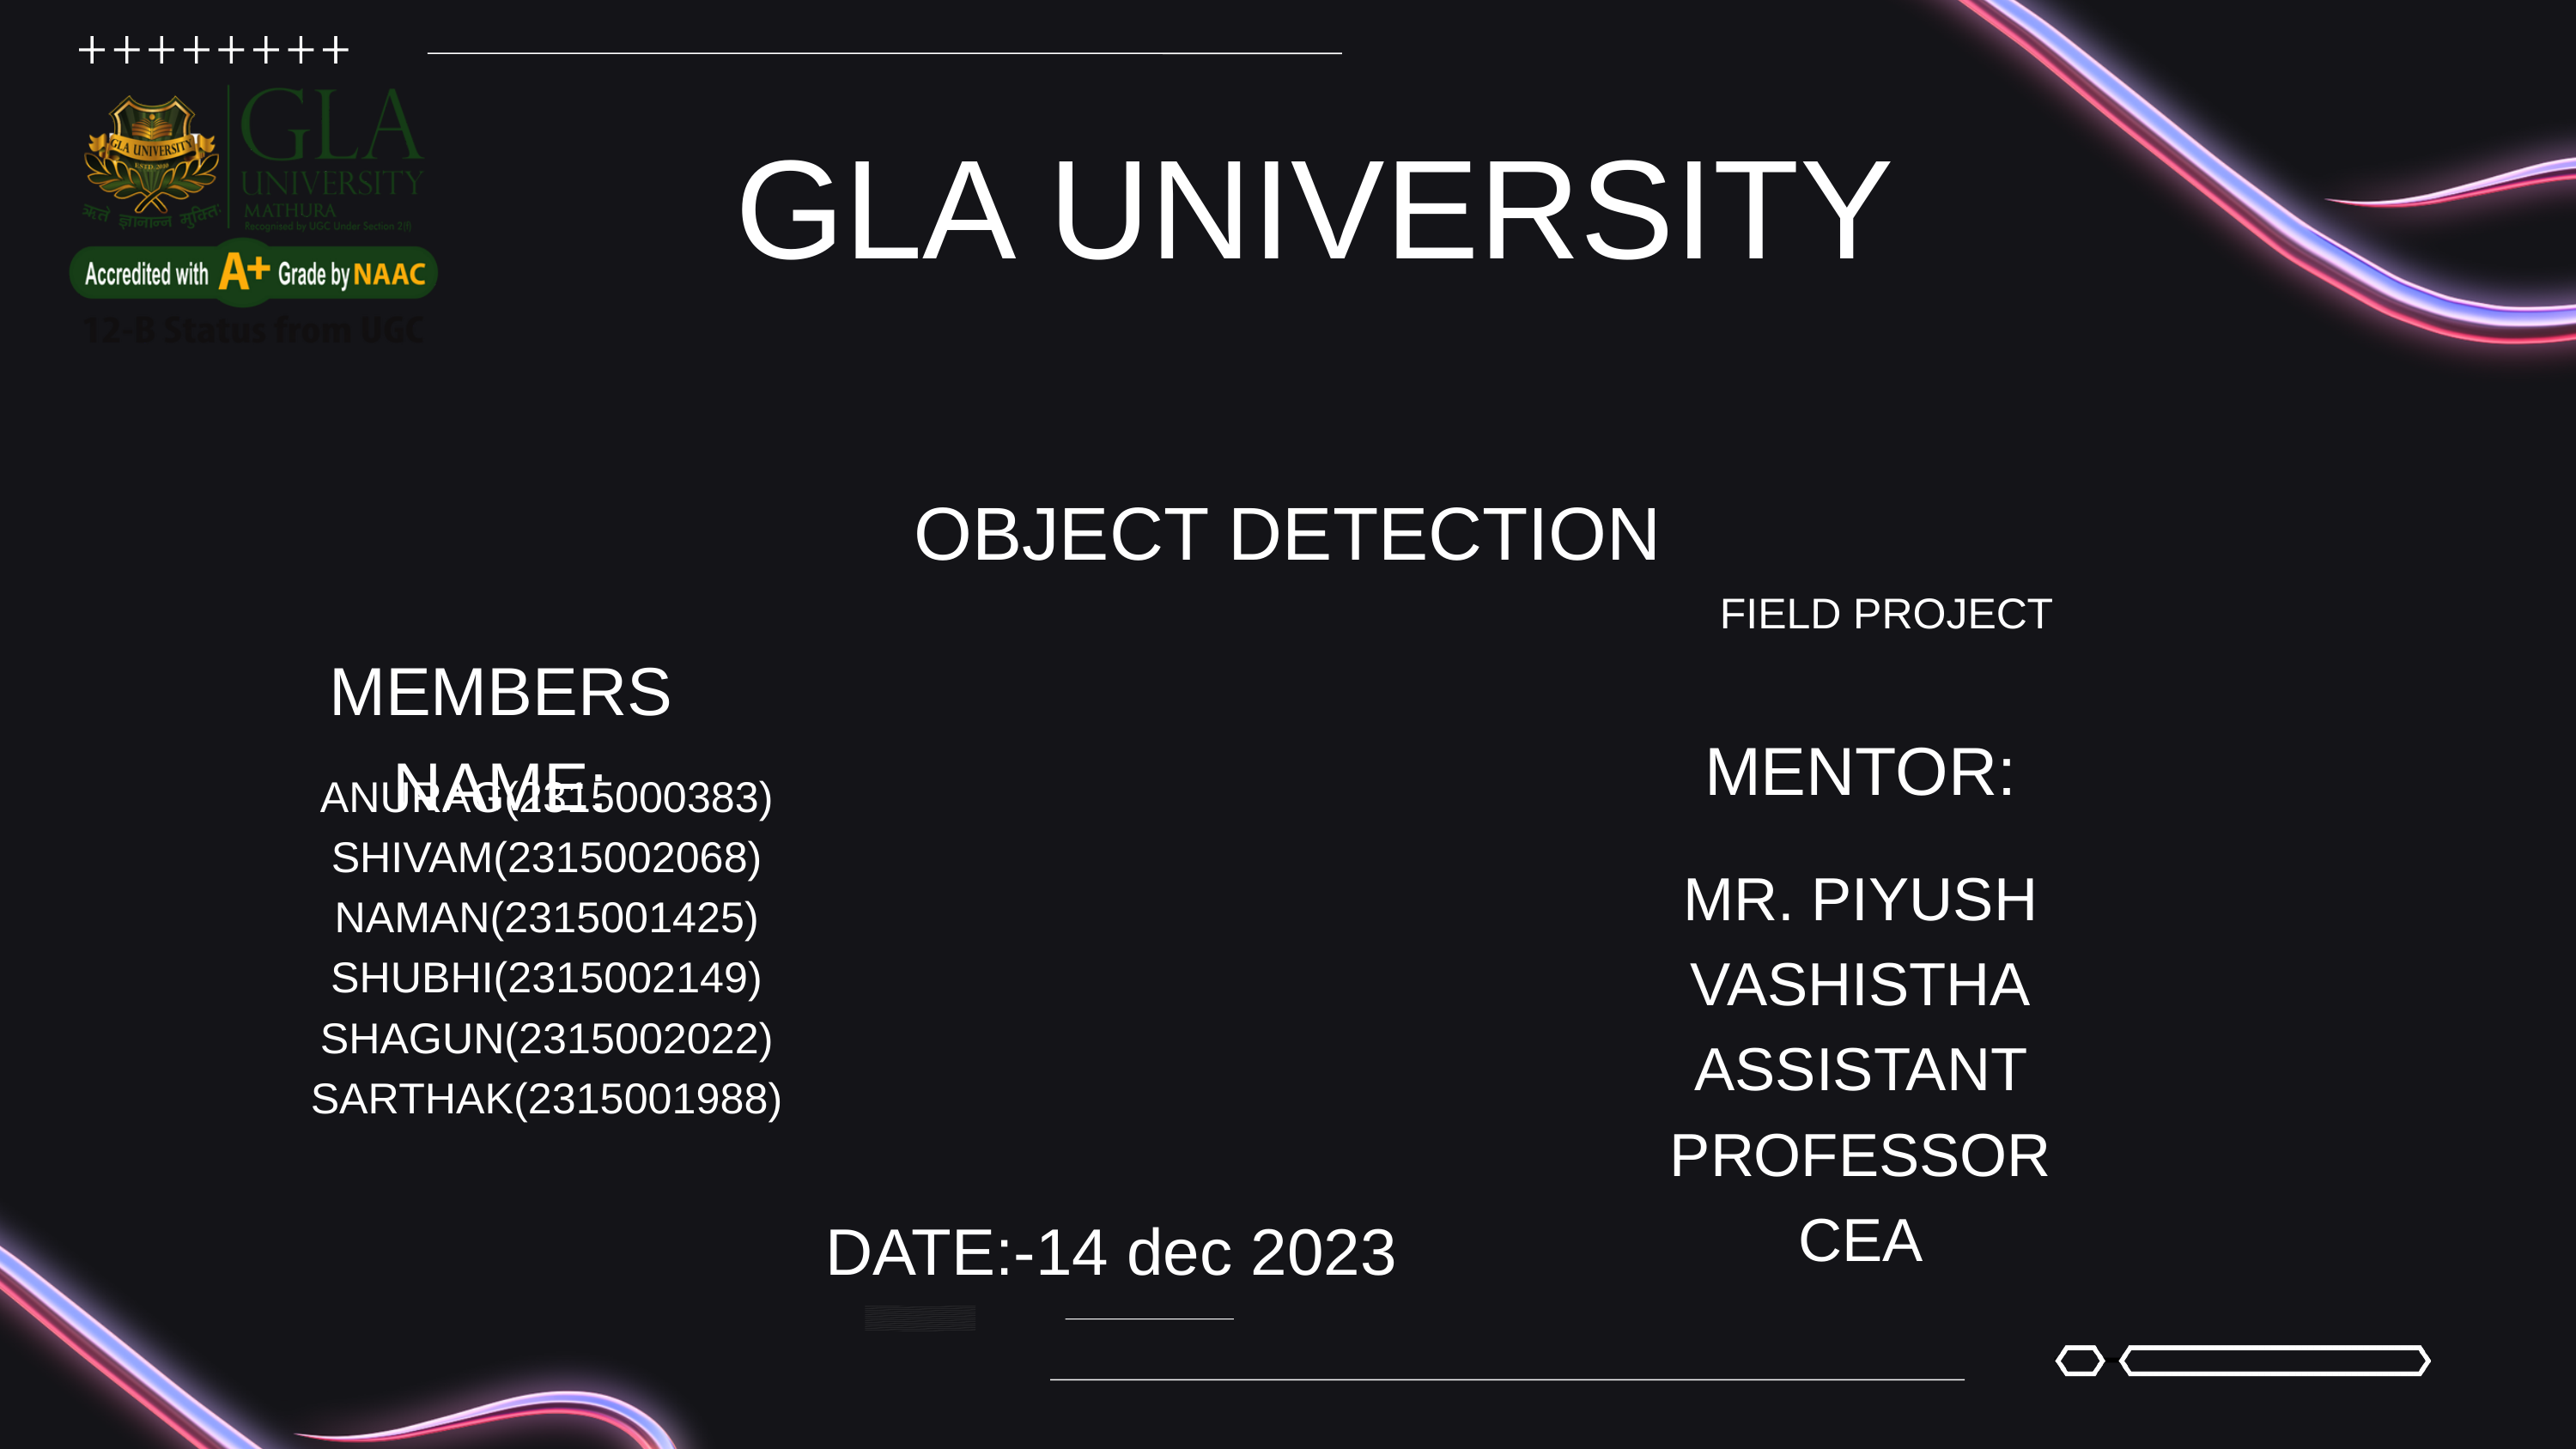

GLA UNIVERSITY
OBJECT DETECTION
FIELD PROJECT
MEMBERS NAME:

MENTOR:

ANURAG(2315000383)
SHIVAM(2315002068)
NAMAN(2315001425)
SHUBHI(2315002149)
SHAGUN(2315002022)
SARTHAK(2315001988)

MR. PIYUSH VASHISTHA
ASSISTANT PROFESSOR
CEA

DATE:-14 dec 2023